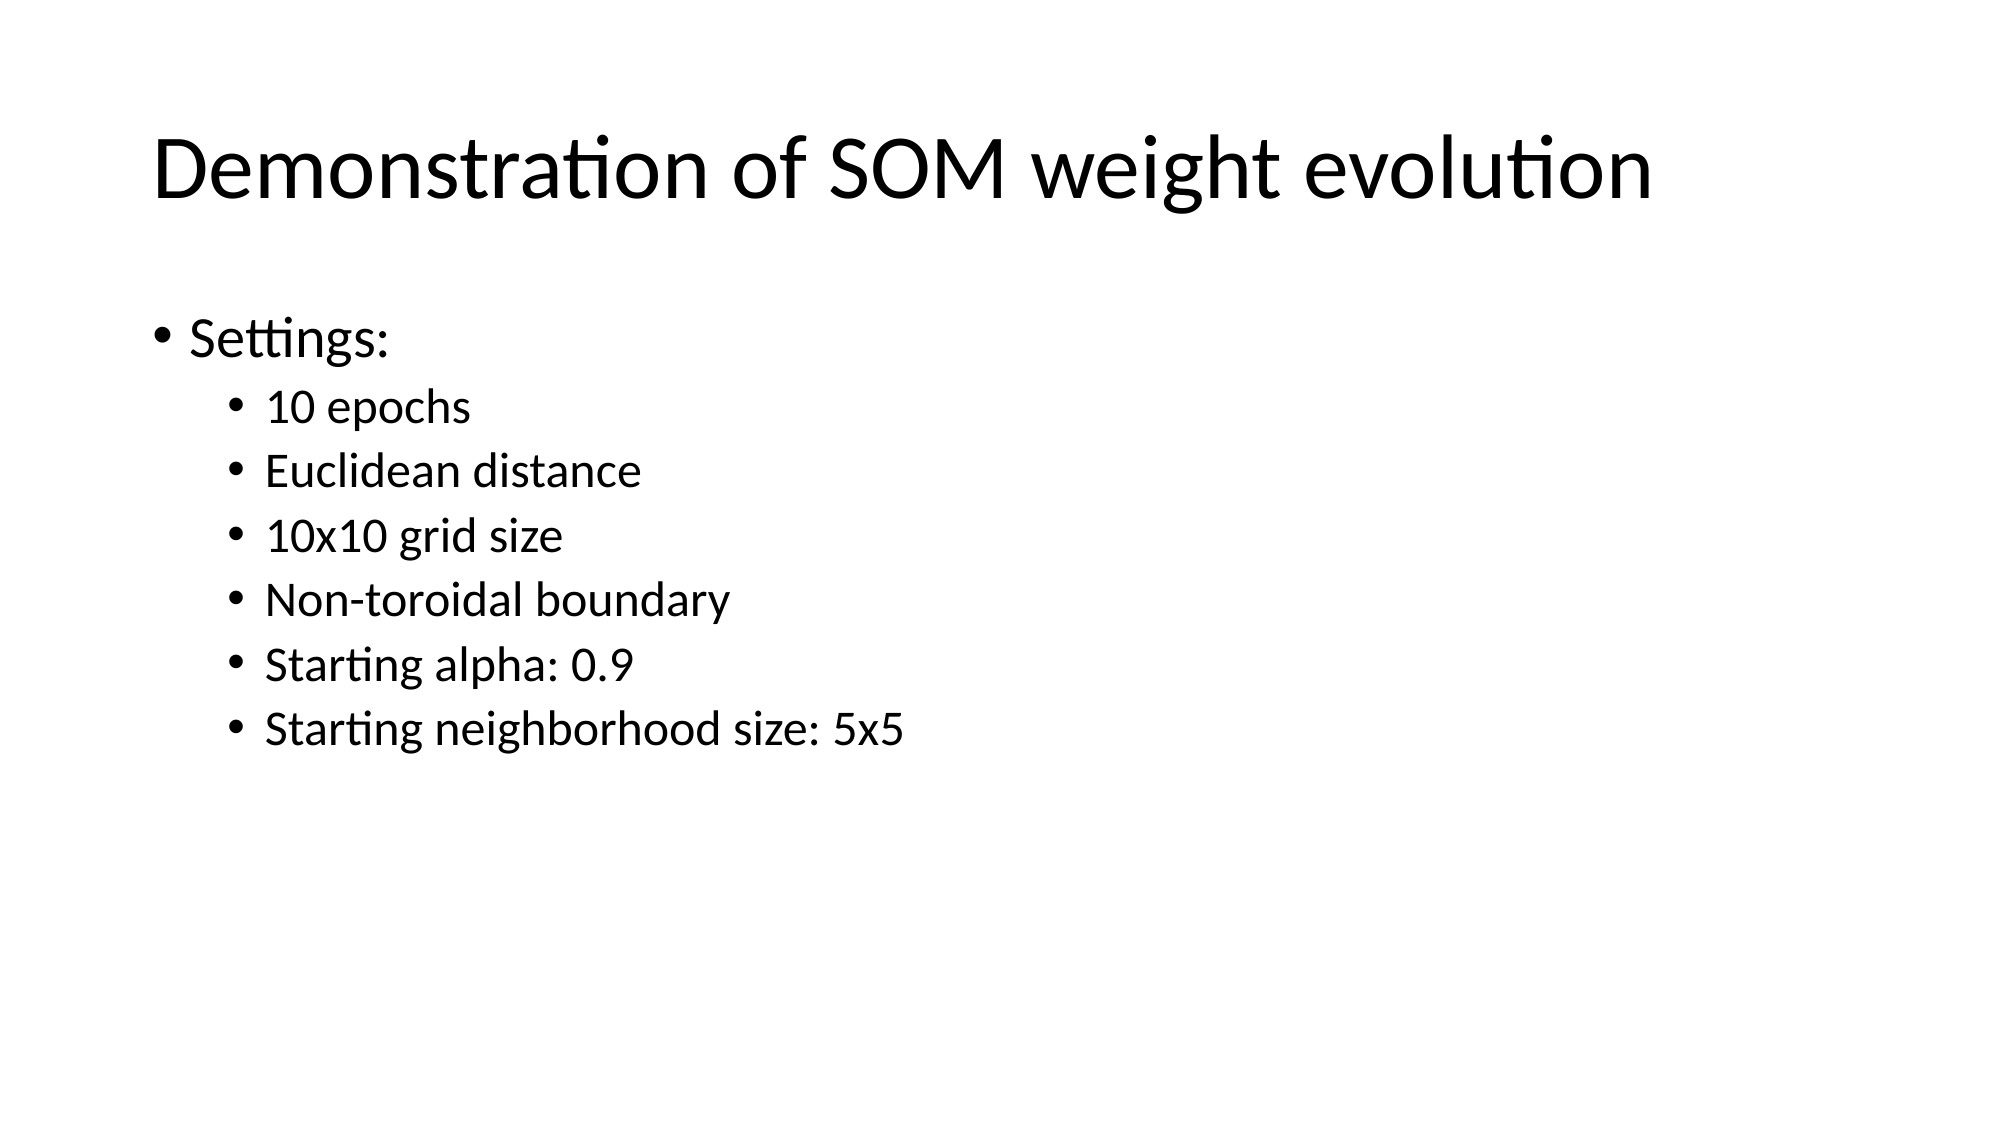

# Demonstration of SOM weight evolution
Settings:
10 epochs
Euclidean distance
10x10 grid size
Non-toroidal boundary
Starting alpha: 0.9
Starting neighborhood size: 5x5